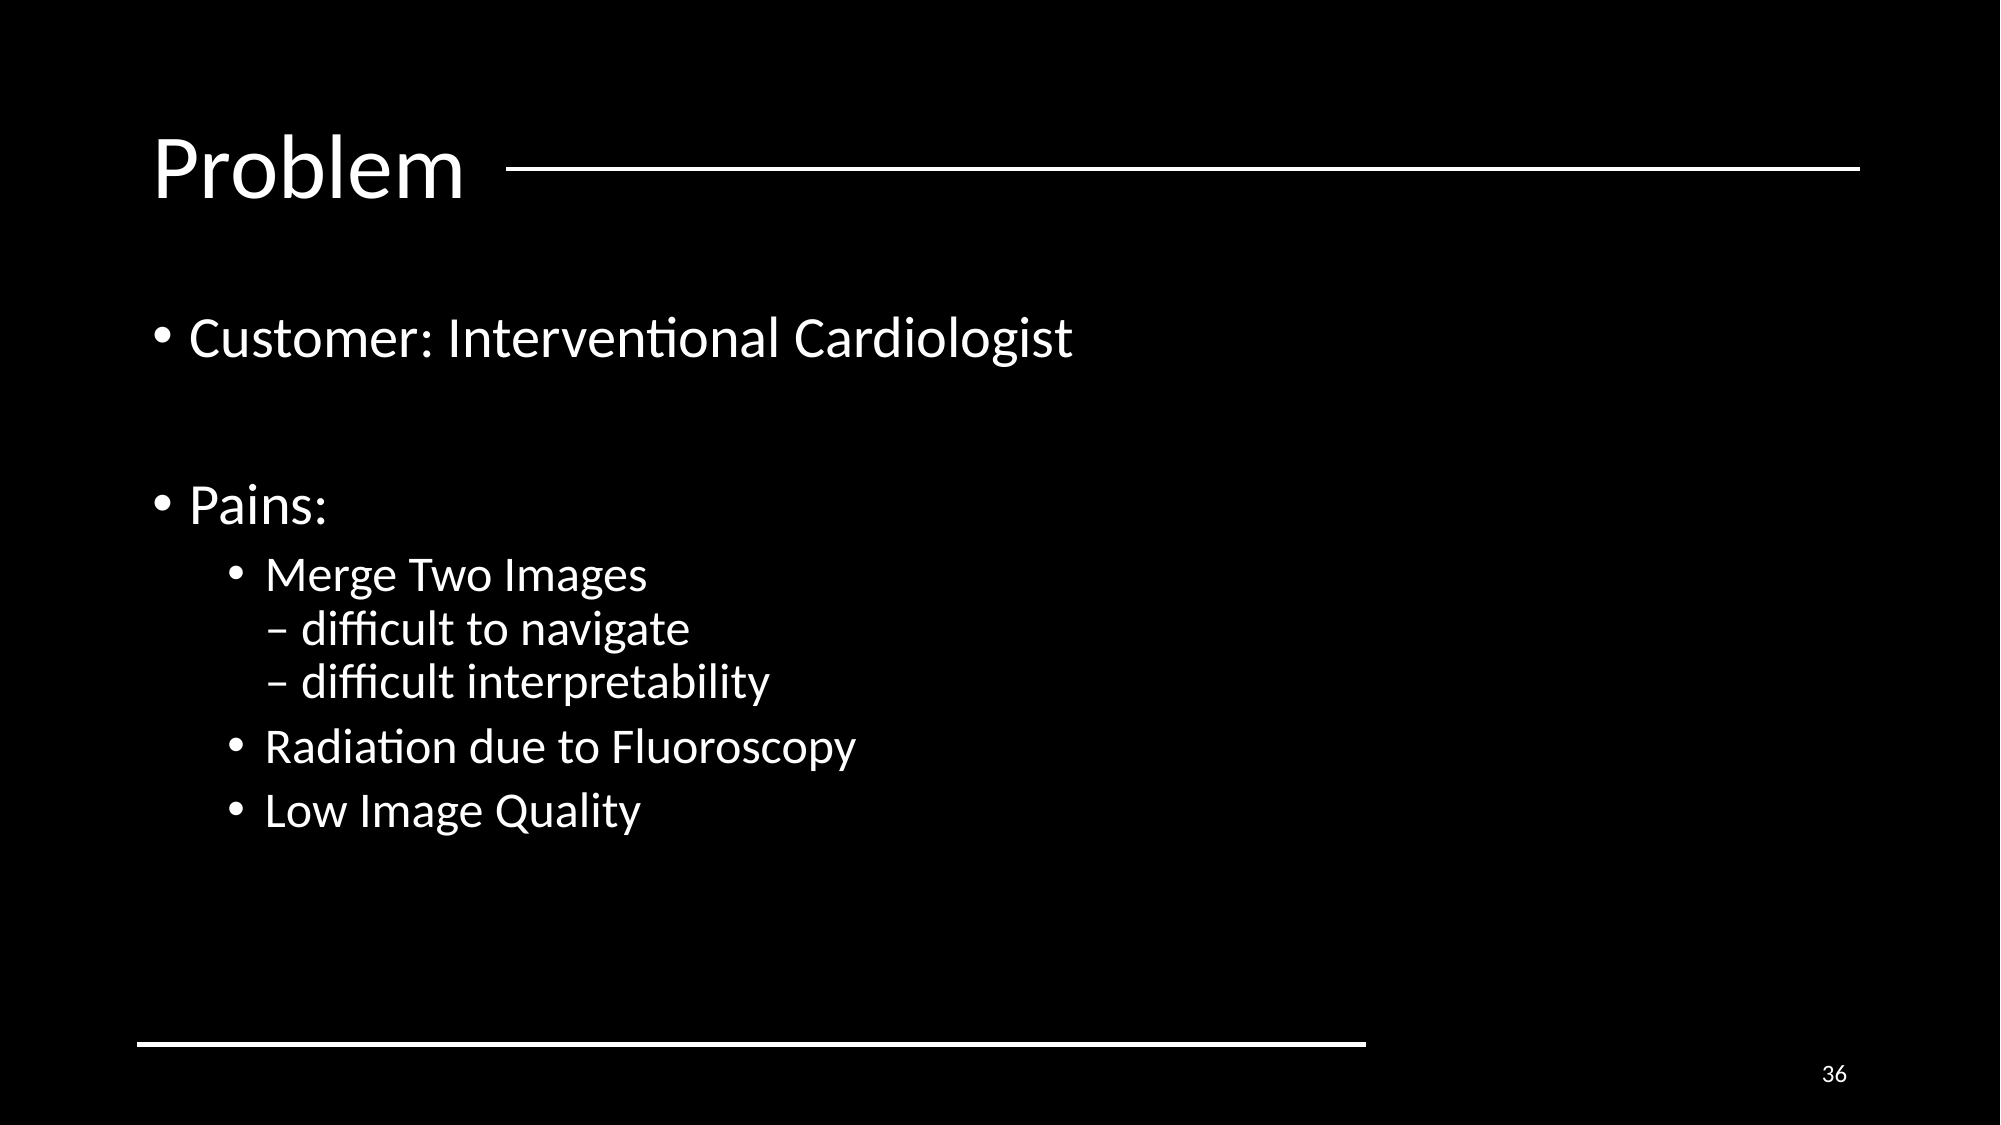

# Problem
Customer: Interventional Cardiologist

Pains:
Merge Two Images
– difficult to navigate
– difficult interpretability
Radiation due to Fluoroscopy
Low Image Quality
36